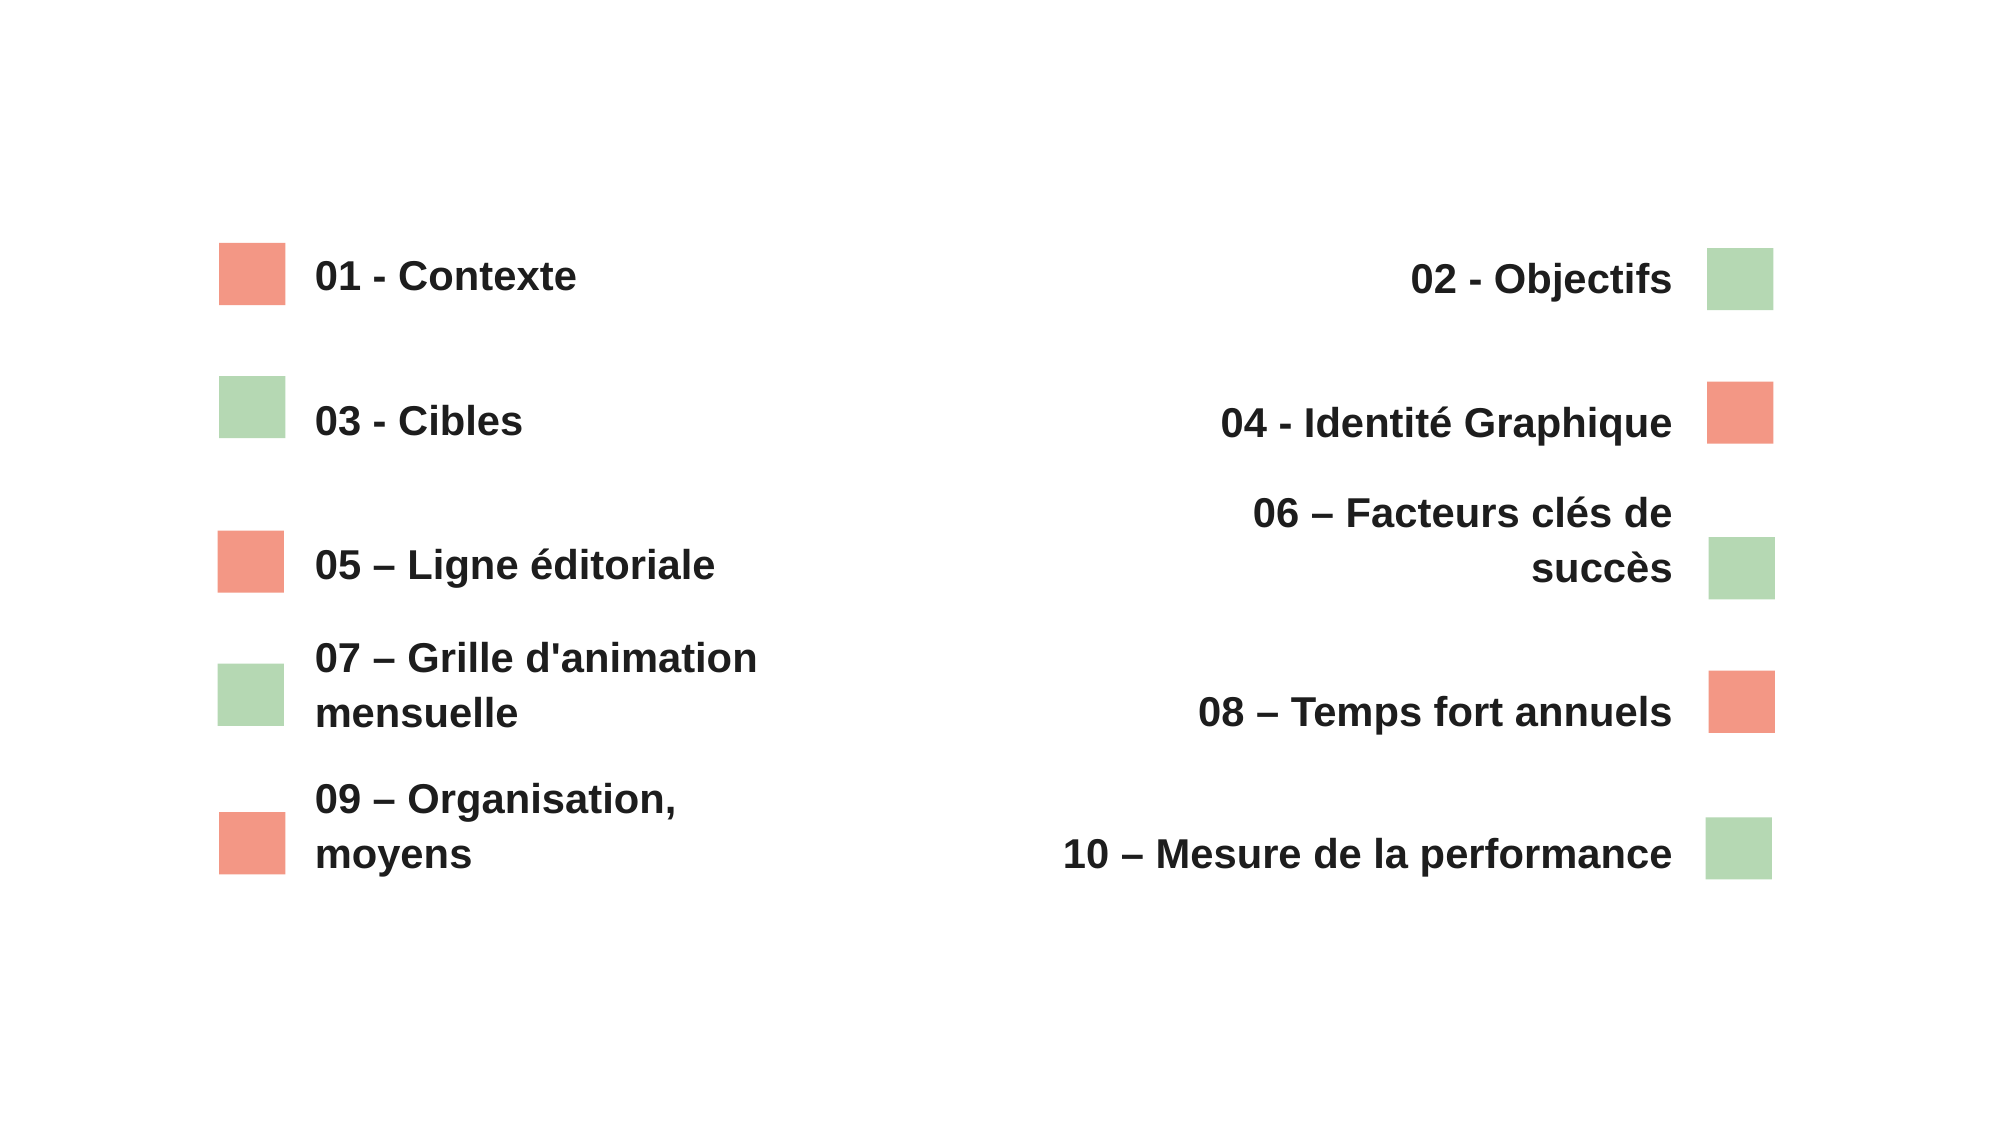

01 - Contexte

02 - Objectifs

03 - Cibles
04 - Identité Graphique

05 – Ligne éditoriale

06 – Facteurs clés de succès

08 – Temps fort annuels
07 – Grille d'animation mensuelle

10 – Mesure de la performance
09 – Organisation, moyens